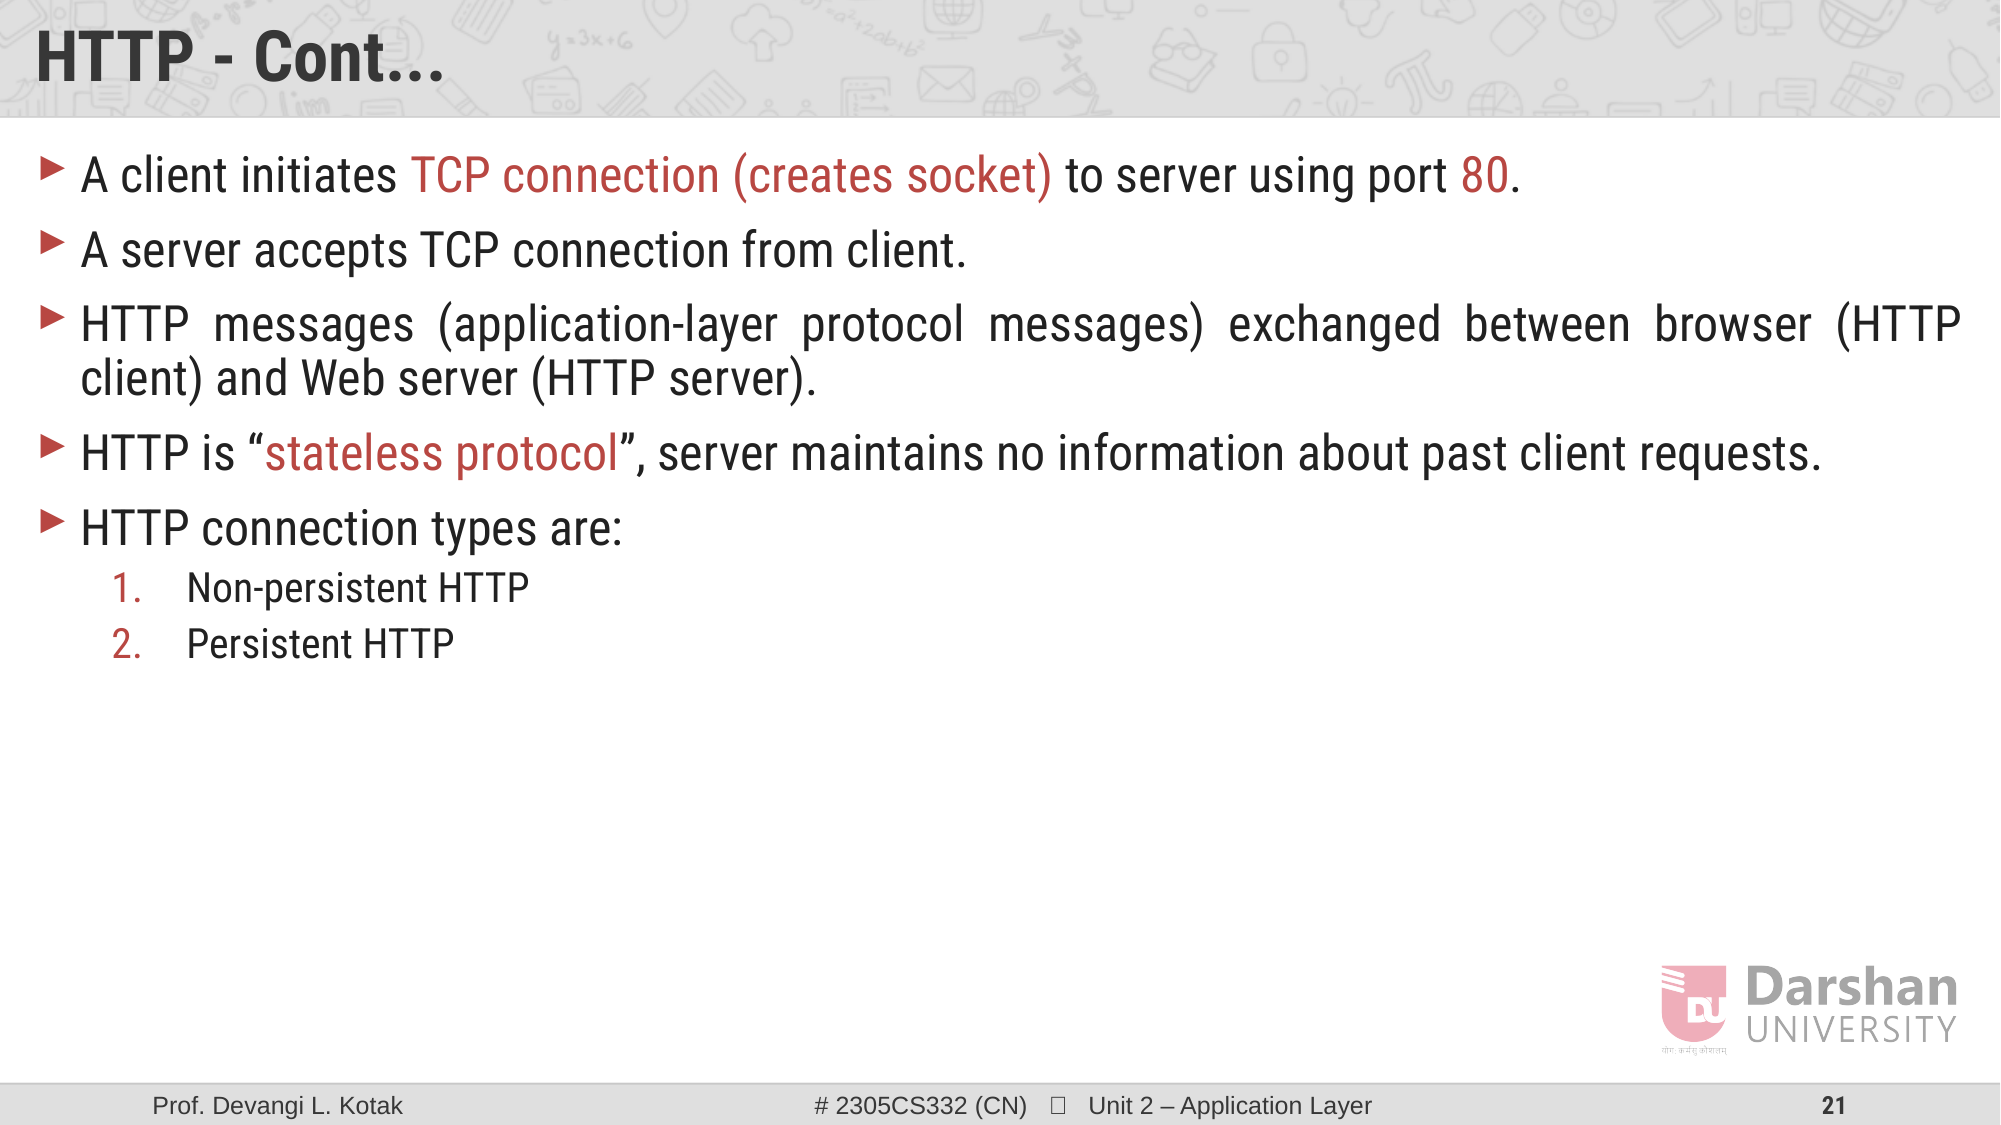

# HTTP - Cont...
A client initiates TCP connection (creates socket) to server using port 80.
A server accepts TCP connection from client.
HTTP messages (application-layer protocol messages) exchanged between browser (HTTP client) and Web server (HTTP server).
HTTP is “stateless protocol”, server maintains no information about past client requests.
HTTP connection types are:
Non-persistent HTTP
Persistent HTTP